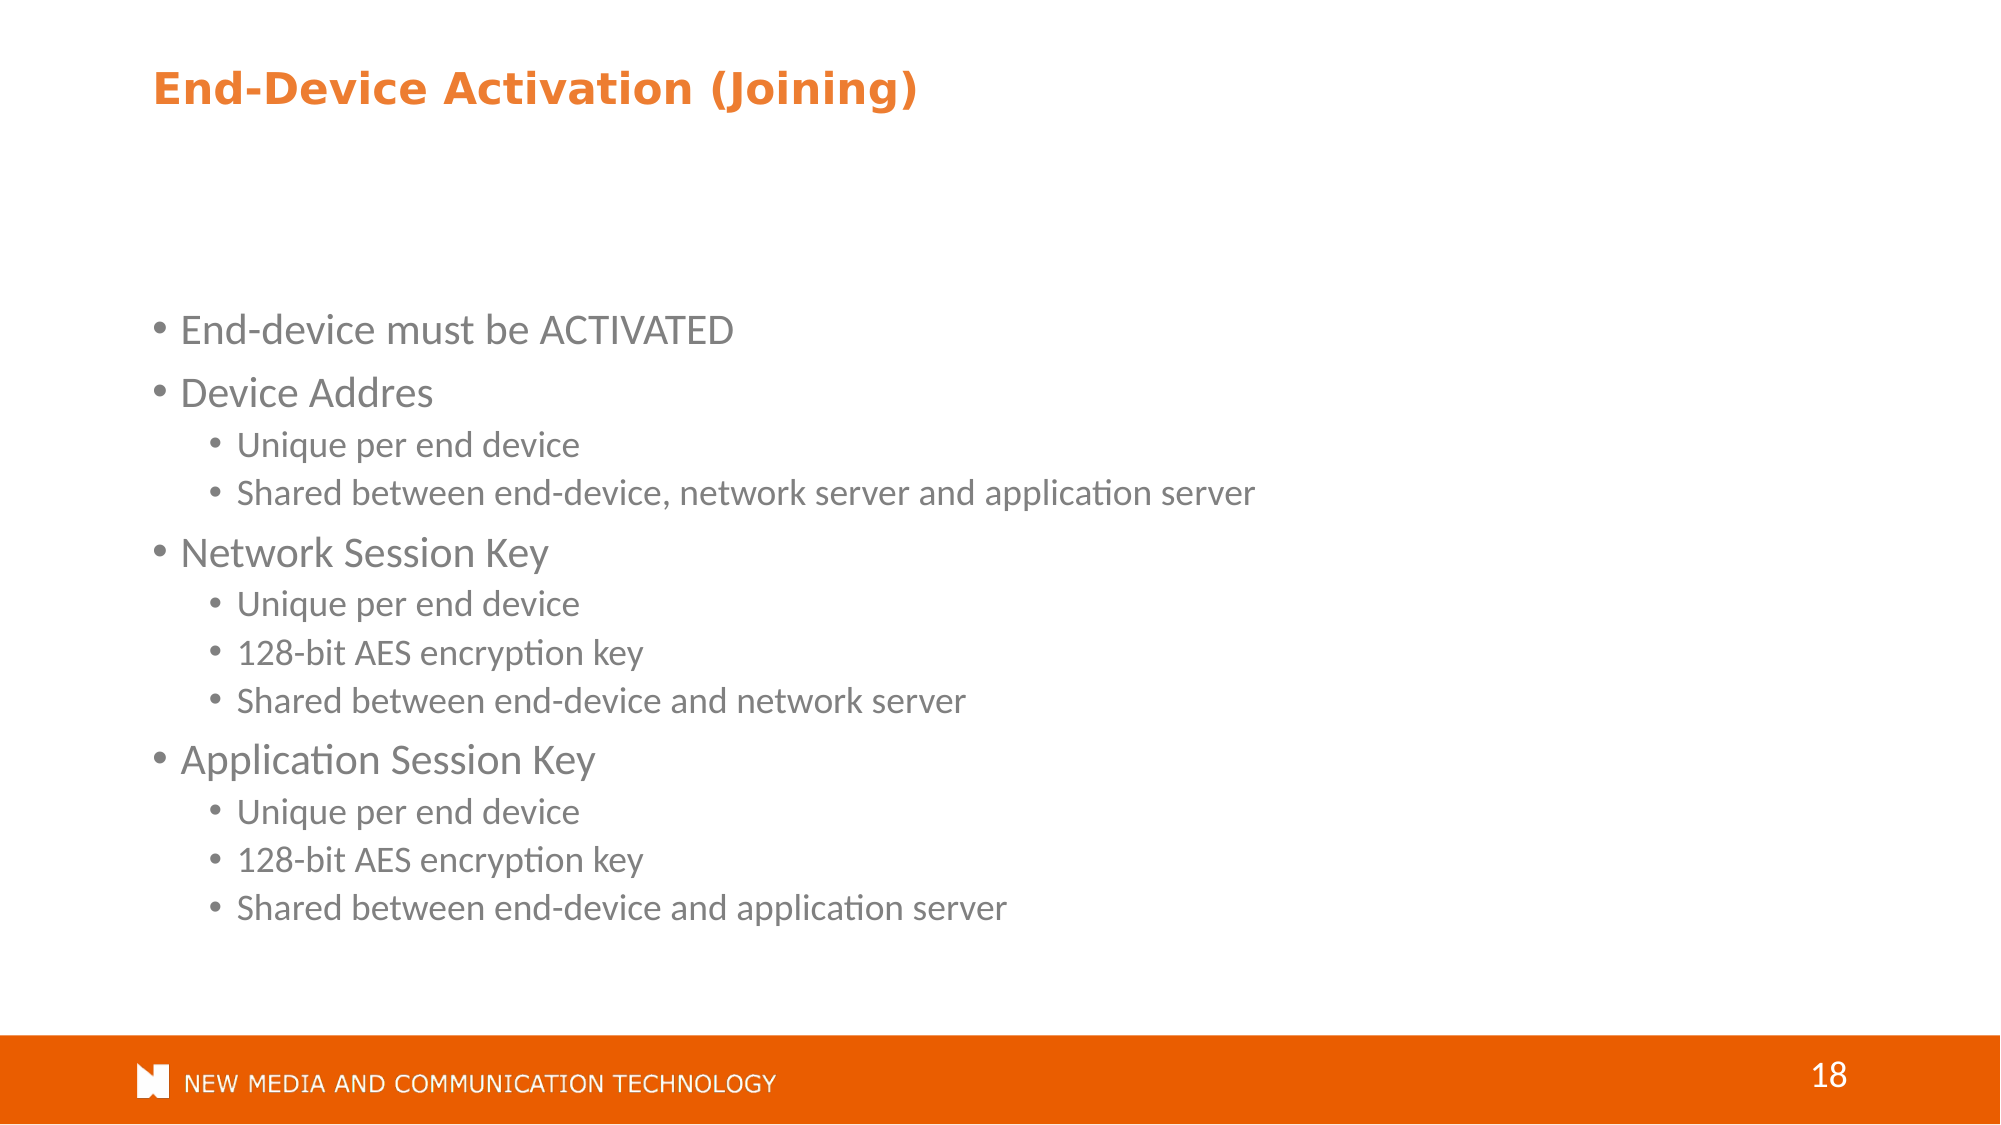

# End-Device Activation (Joining)
End-device must be ACTIVATED
Device Addres
Unique per end device
Shared between end-device, network server and application server
Network Session Key
Unique per end device
128-bit AES encryption key
Shared between end-device and network server
Application Session Key
Unique per end device
128-bit AES encryption key
Shared between end-device and application server

18